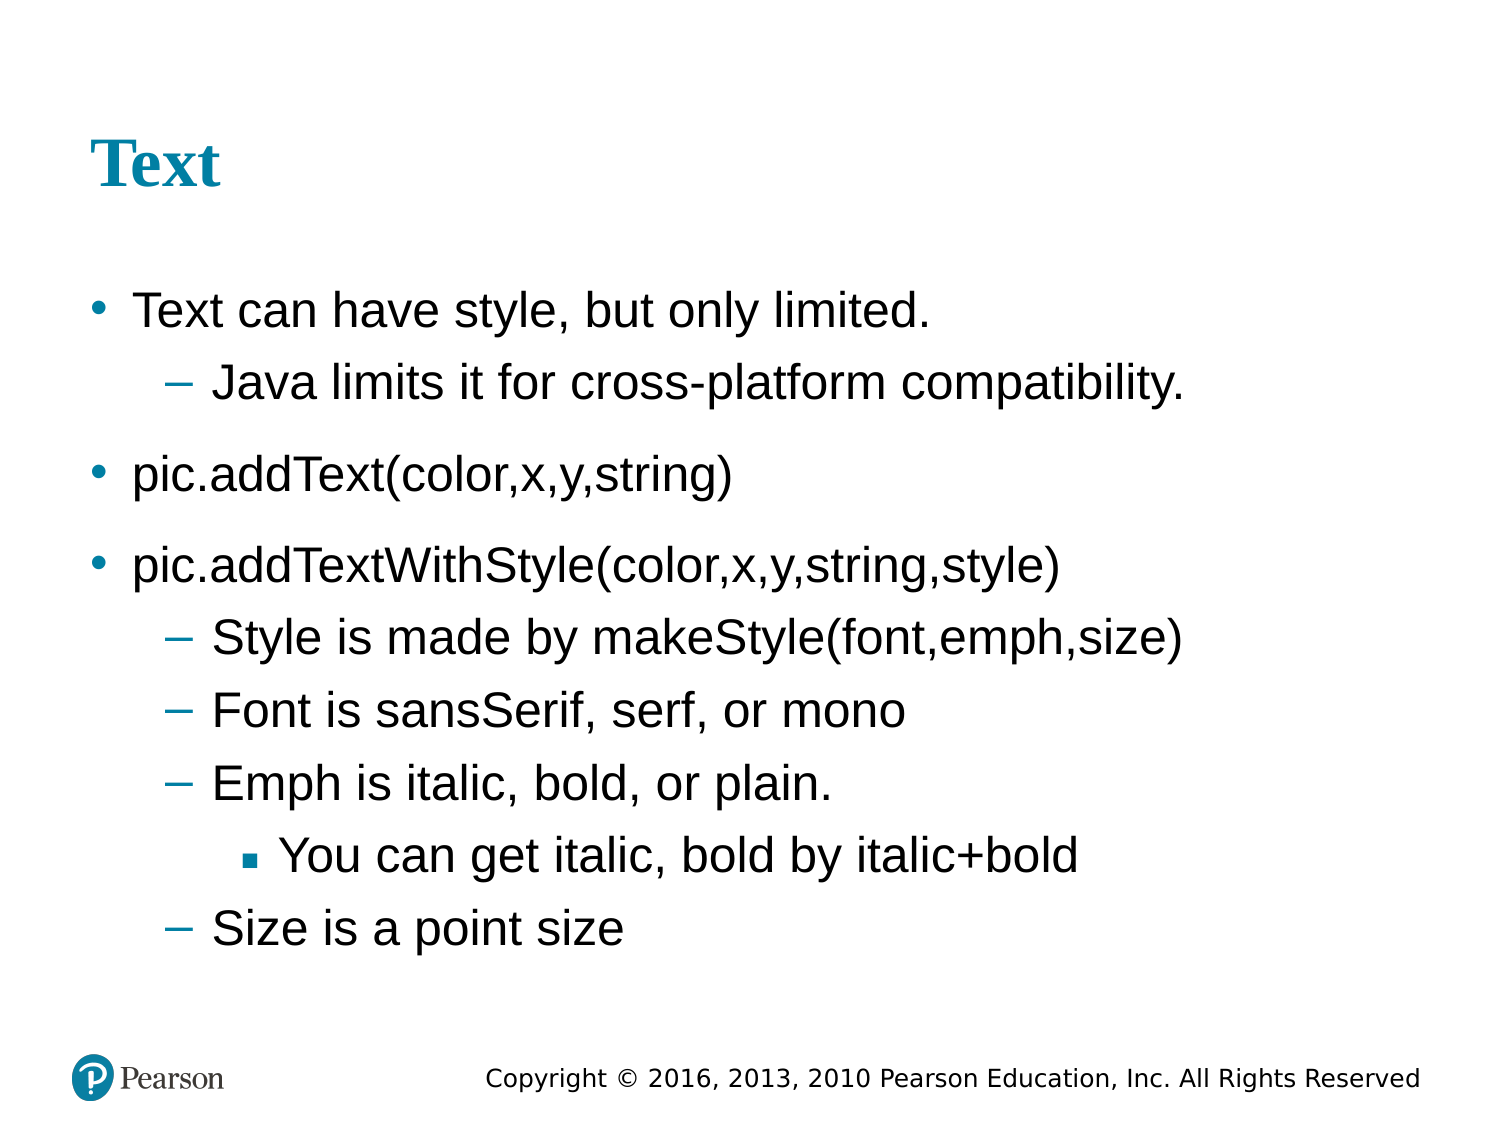

# Text
Text can have style, but only limited.
Java limits it for cross-platform compatibility.
pic.addText(color,x,y,string)
pic.addTextWithStyle(color,x,y,string,style)
Style is made by makeStyle(font,emph,size)
Font is sansSerif, serf, or mono
Emph is italic, bold, or plain.
You can get italic, bold by italic+bold
Size is a point size